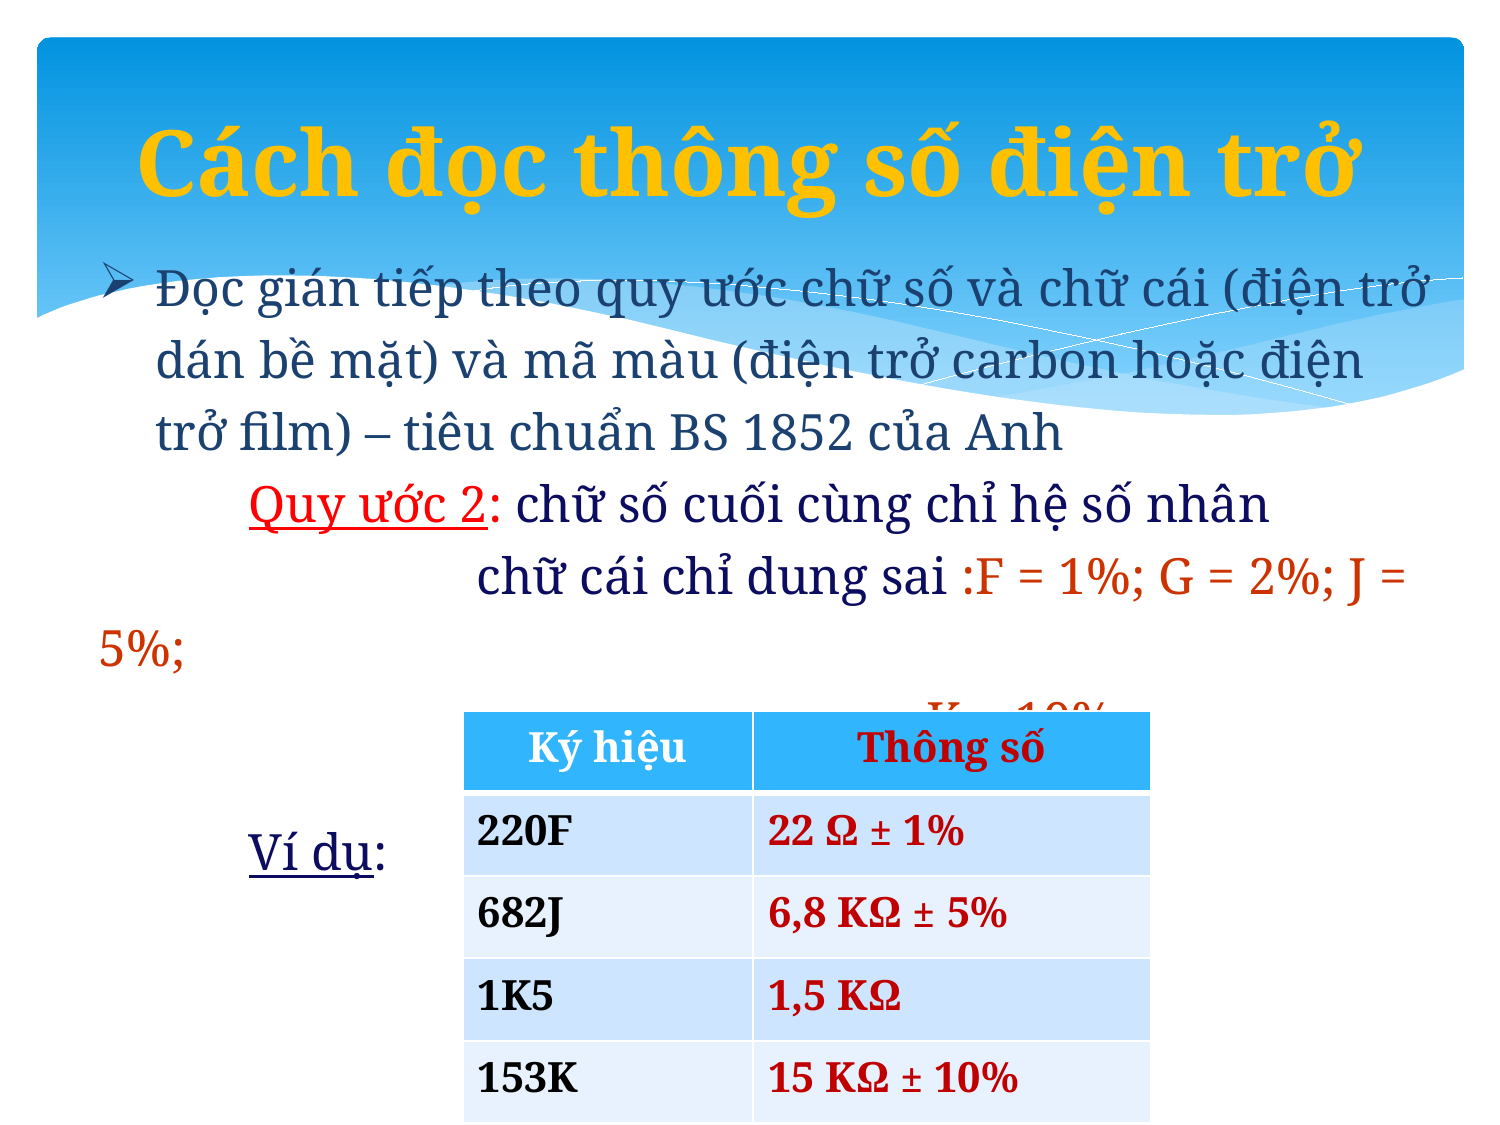

# Cách đọc thông số điện trở
Đọc gián tiếp theo quy ước chữ số và chữ cái (điện trở dán bề mặt) và mã màu (điện trở carbon hoặc điện trở film) – tiêu chuẩn BS 1852 của Anh
	Quy ước 2: chữ số cuối cùng chỉ hệ số nhân
		      chữ cái chỉ dung sai :F = 1%; G = 2%; J = 5%;
					      K = 10%

	Ví dụ:

| Ký hiệu | Thông số |
| --- | --- |
| 220F | 22 Ω ± 1% |
| 682J | 6,8 KΩ ± 5% |
| 1K5 | 1,5 KΩ |
| 153K | 15 KΩ ± 10% |
8